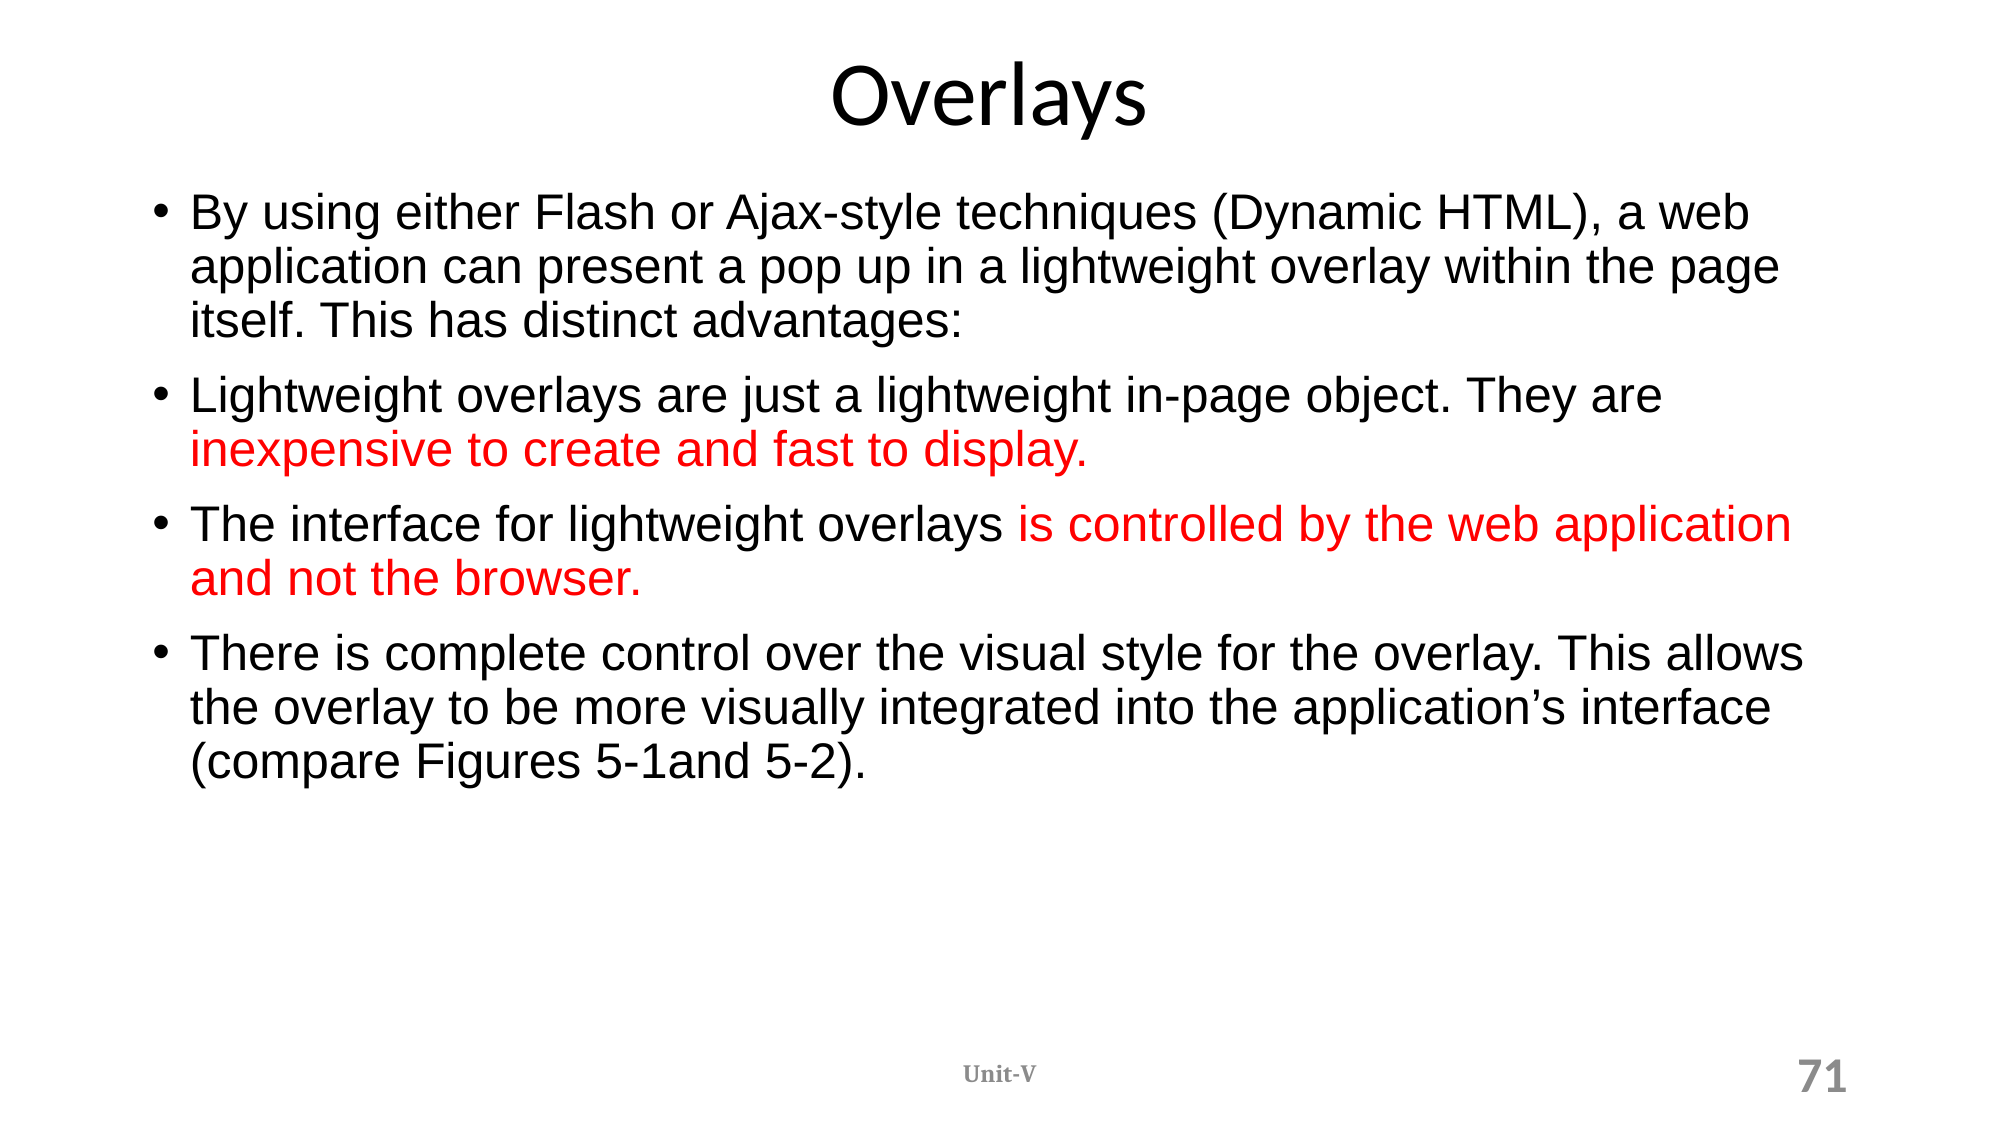

# Overlays
By using either Flash or Ajax-style techniques (Dynamic HTML), a web application can present a pop up in a lightweight overlay within the page itself. This has distinct advantages:
Lightweight overlays are just a lightweight in-page object. They are inexpensive to create and fast to display.
The interface for lightweight overlays is controlled by the web application and not the browser.
There is complete control over the visual style for the overlay. This allows the overlay to be more visually integrated into the application’s interface (compare Figures 5-1and 5-2).

Unit-V
71